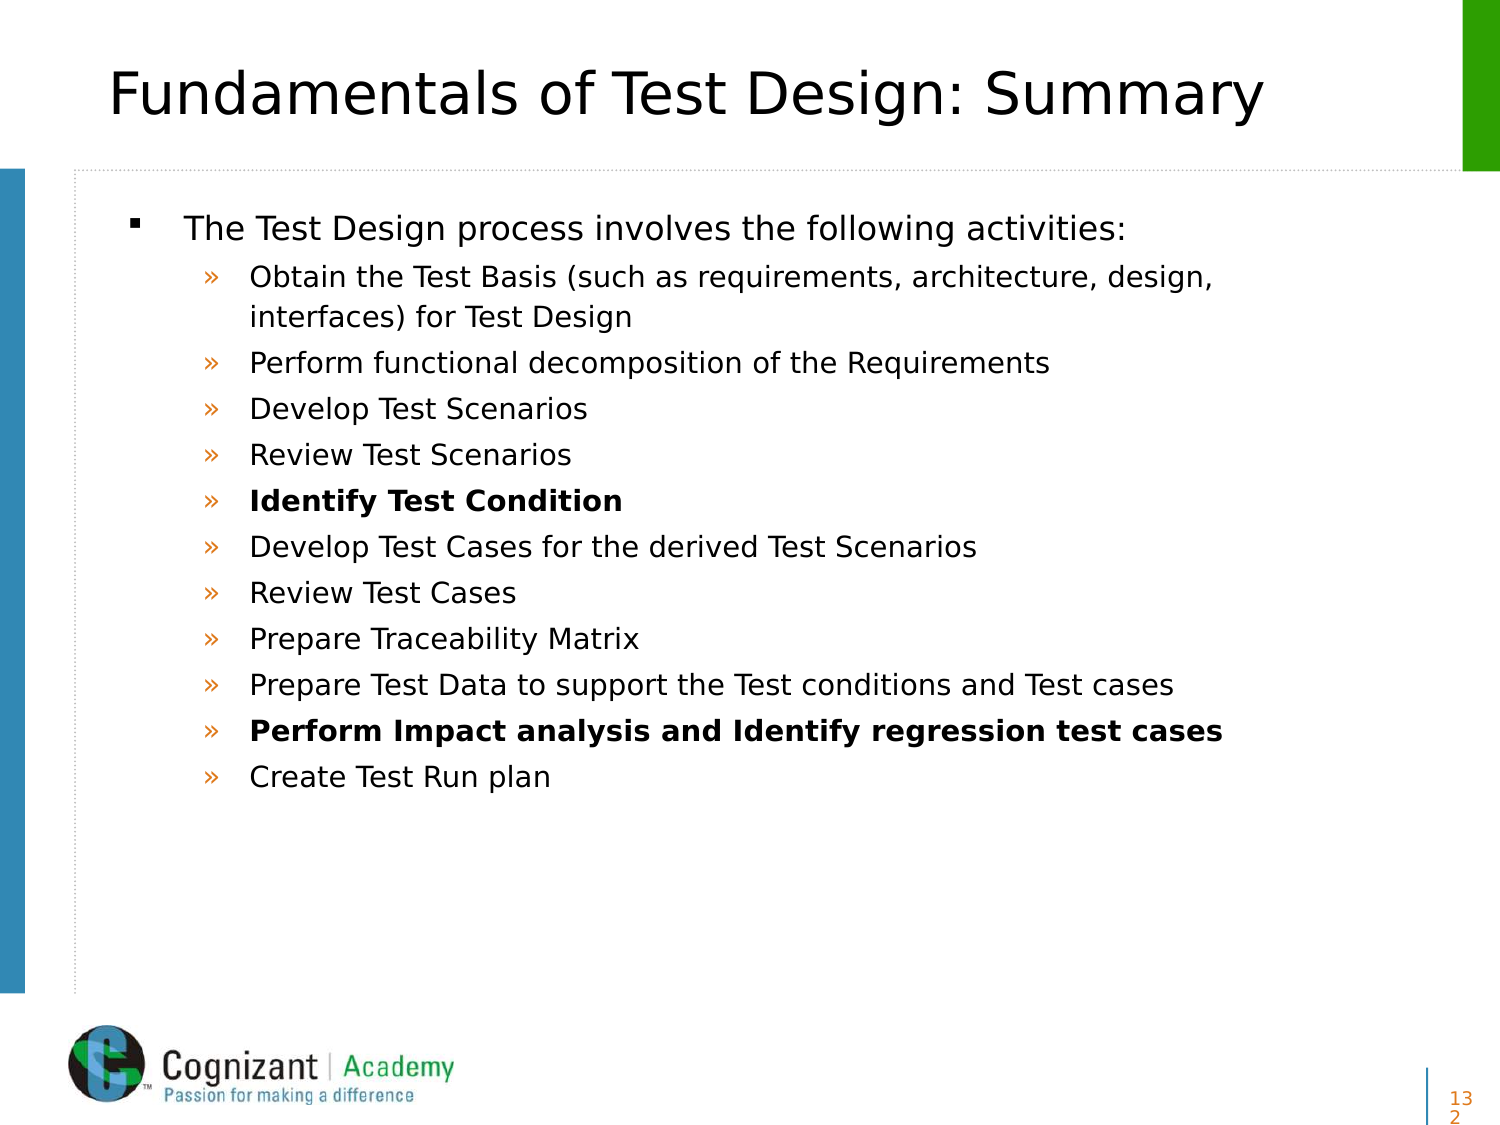

# Fundamentals of Test Design: Summary
The Test Design process involves the following activities:
Obtain the Test Basis (such as requirements, architecture, design, interfaces) for Test Design
Perform functional decomposition of the Requirements
Develop Test Scenarios
Review Test Scenarios
Identify Test Condition
Develop Test Cases for the derived Test Scenarios
Review Test Cases
Prepare Traceability Matrix
Prepare Test Data to support the Test conditions and Test cases
Perform Impact analysis and Identify regression test cases
Create Test Run plan

132